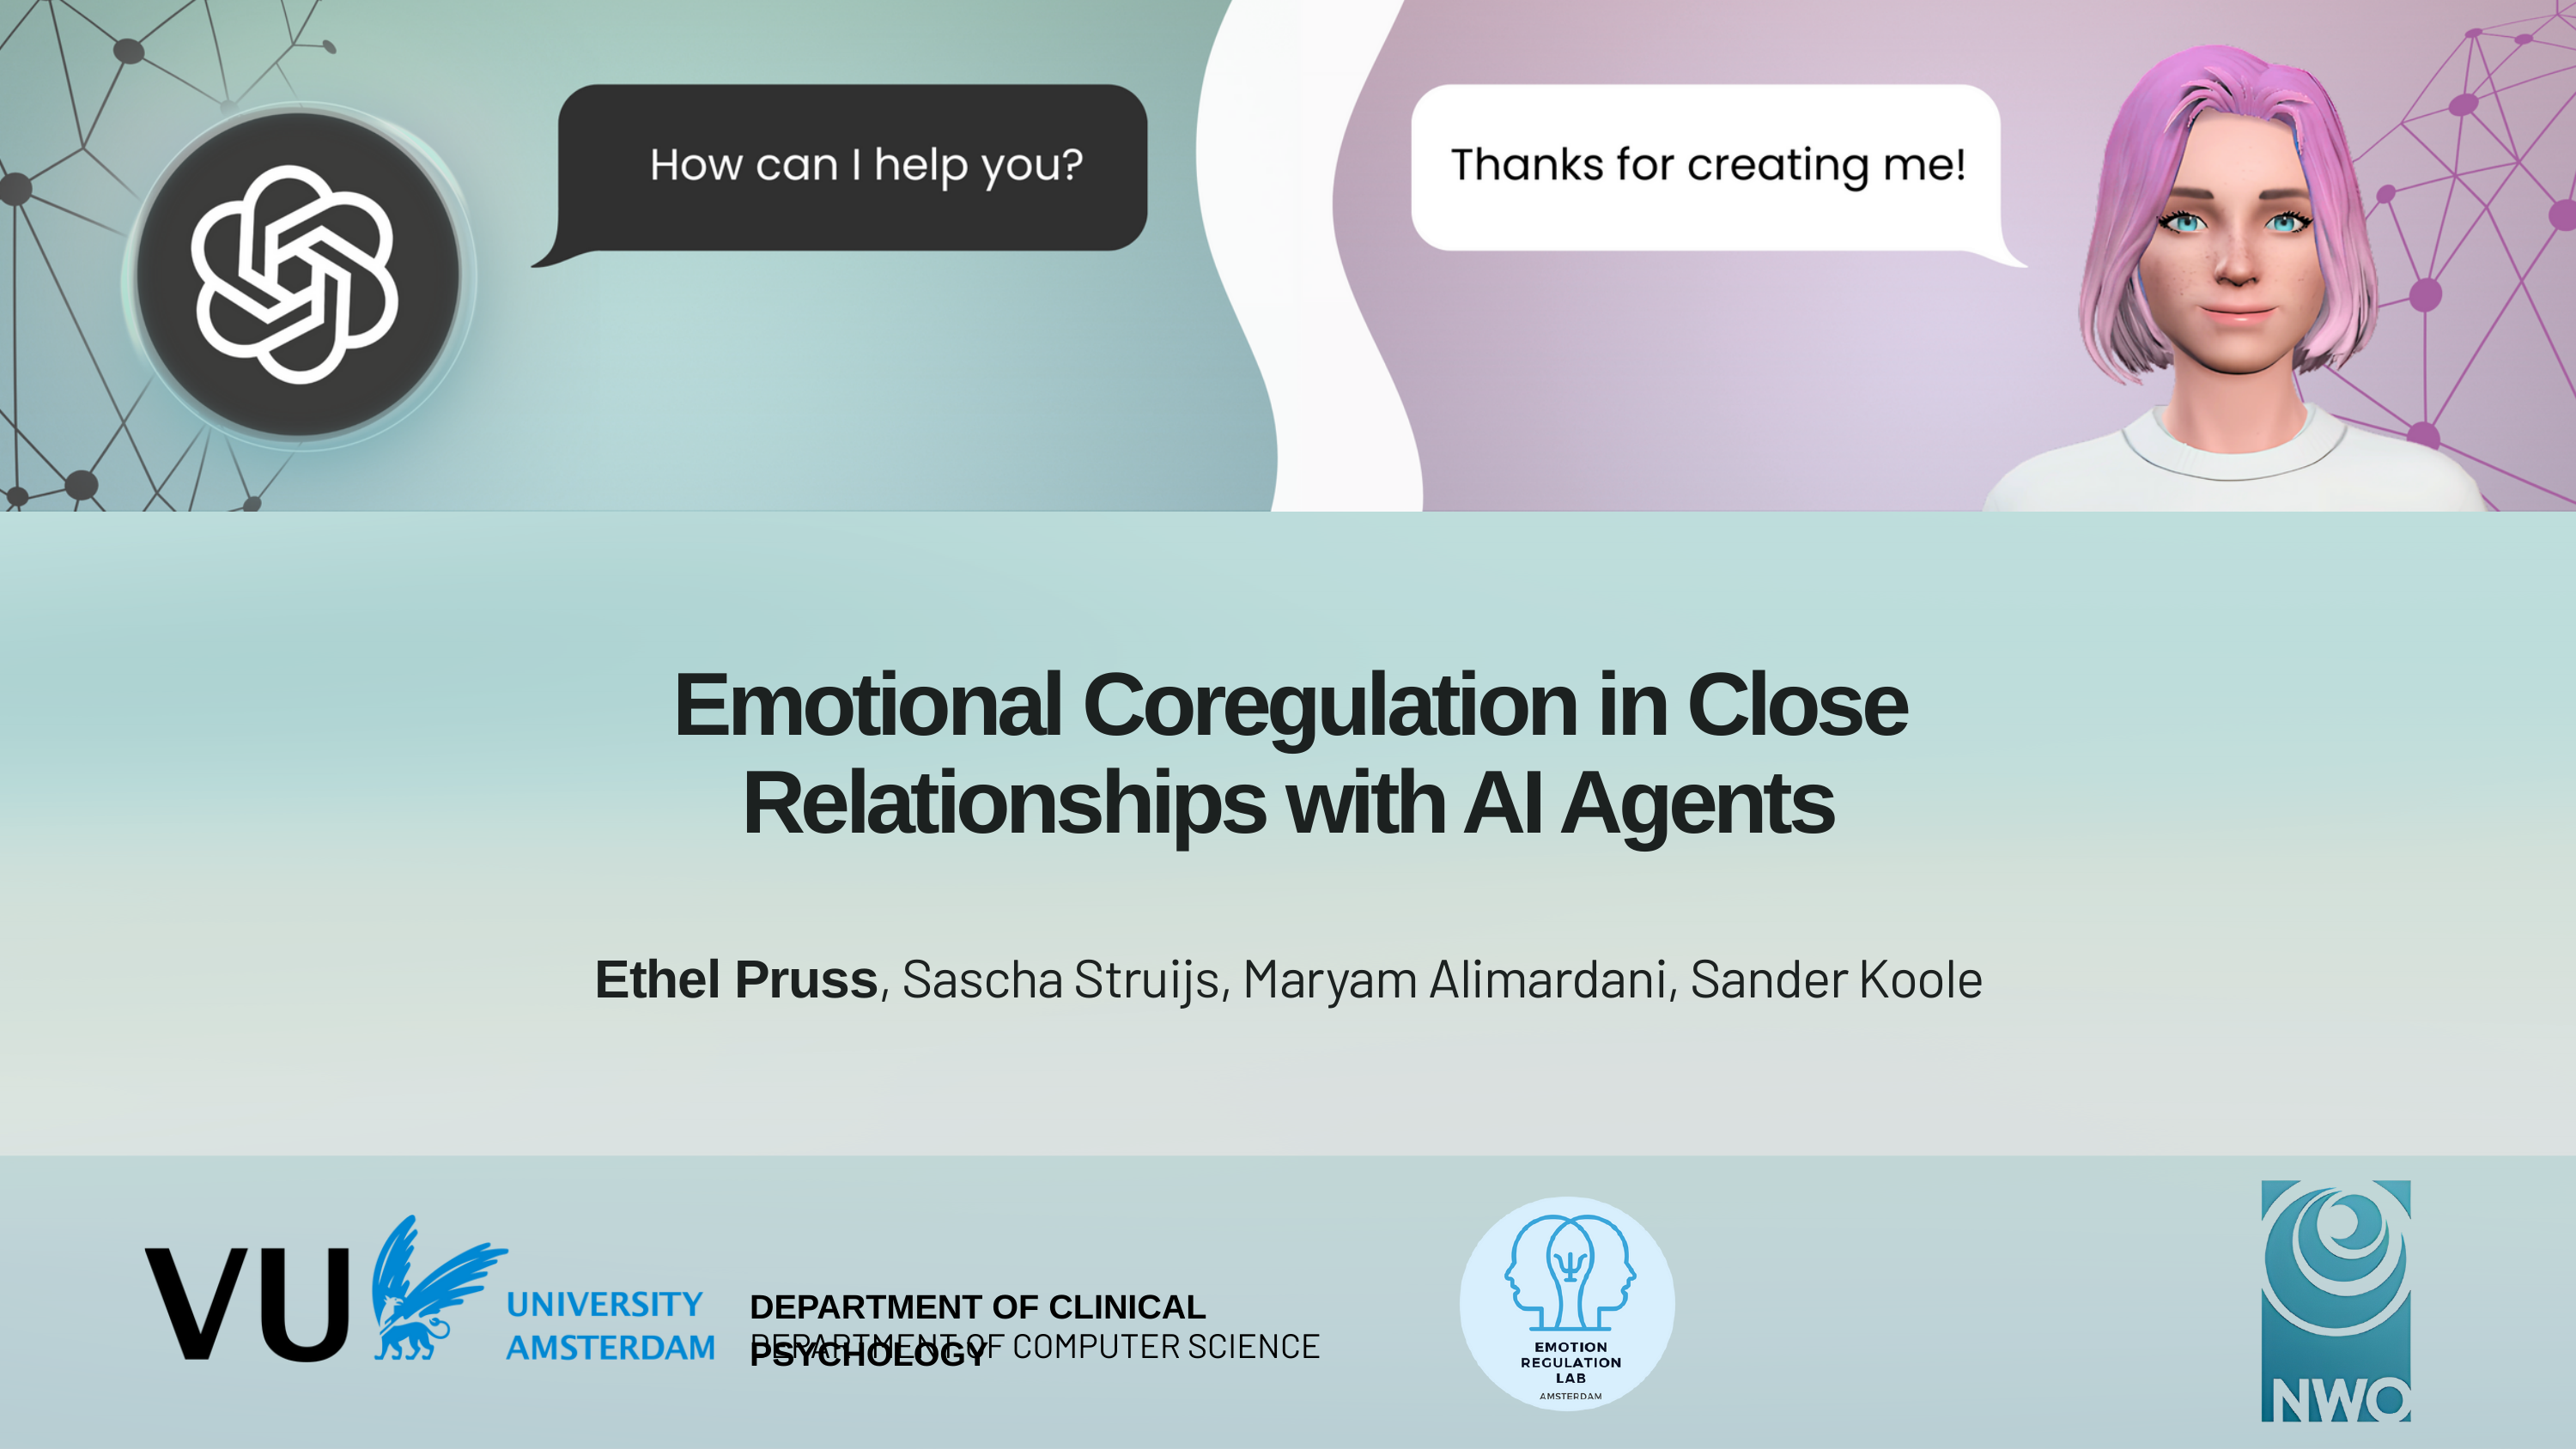

Emotional Coregulation in Close Relationships with AI Agents
Ethel Pruss, Sascha Struijs, Maryam Alimardani, Sander Koole

DEPARTMENT OF CLINICAL PSYCHOLOGY
DEPARTMENT OF COMPUTER SCIENCE